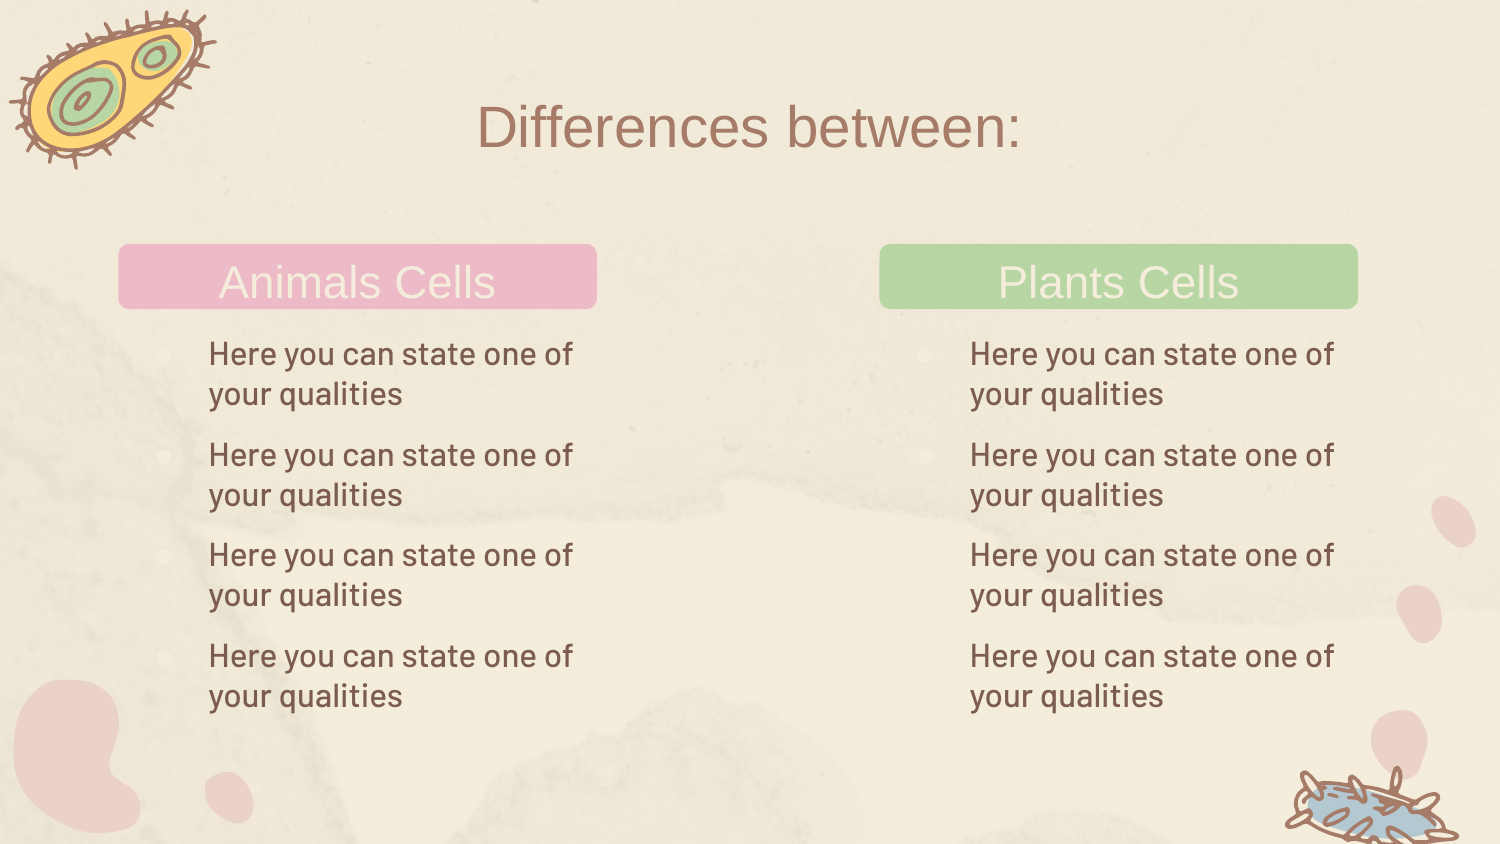

# Differences between:

Animals Cells
Plants Cells
Here you can state one of your qualities
Here you can state one of your qualities
Here you can state one of your qualities
Here you can state one of your qualities
Here you can state one of your qualities
Here you can state one of your qualities
Here you can state one of your qualities
Here you can state one of your qualities